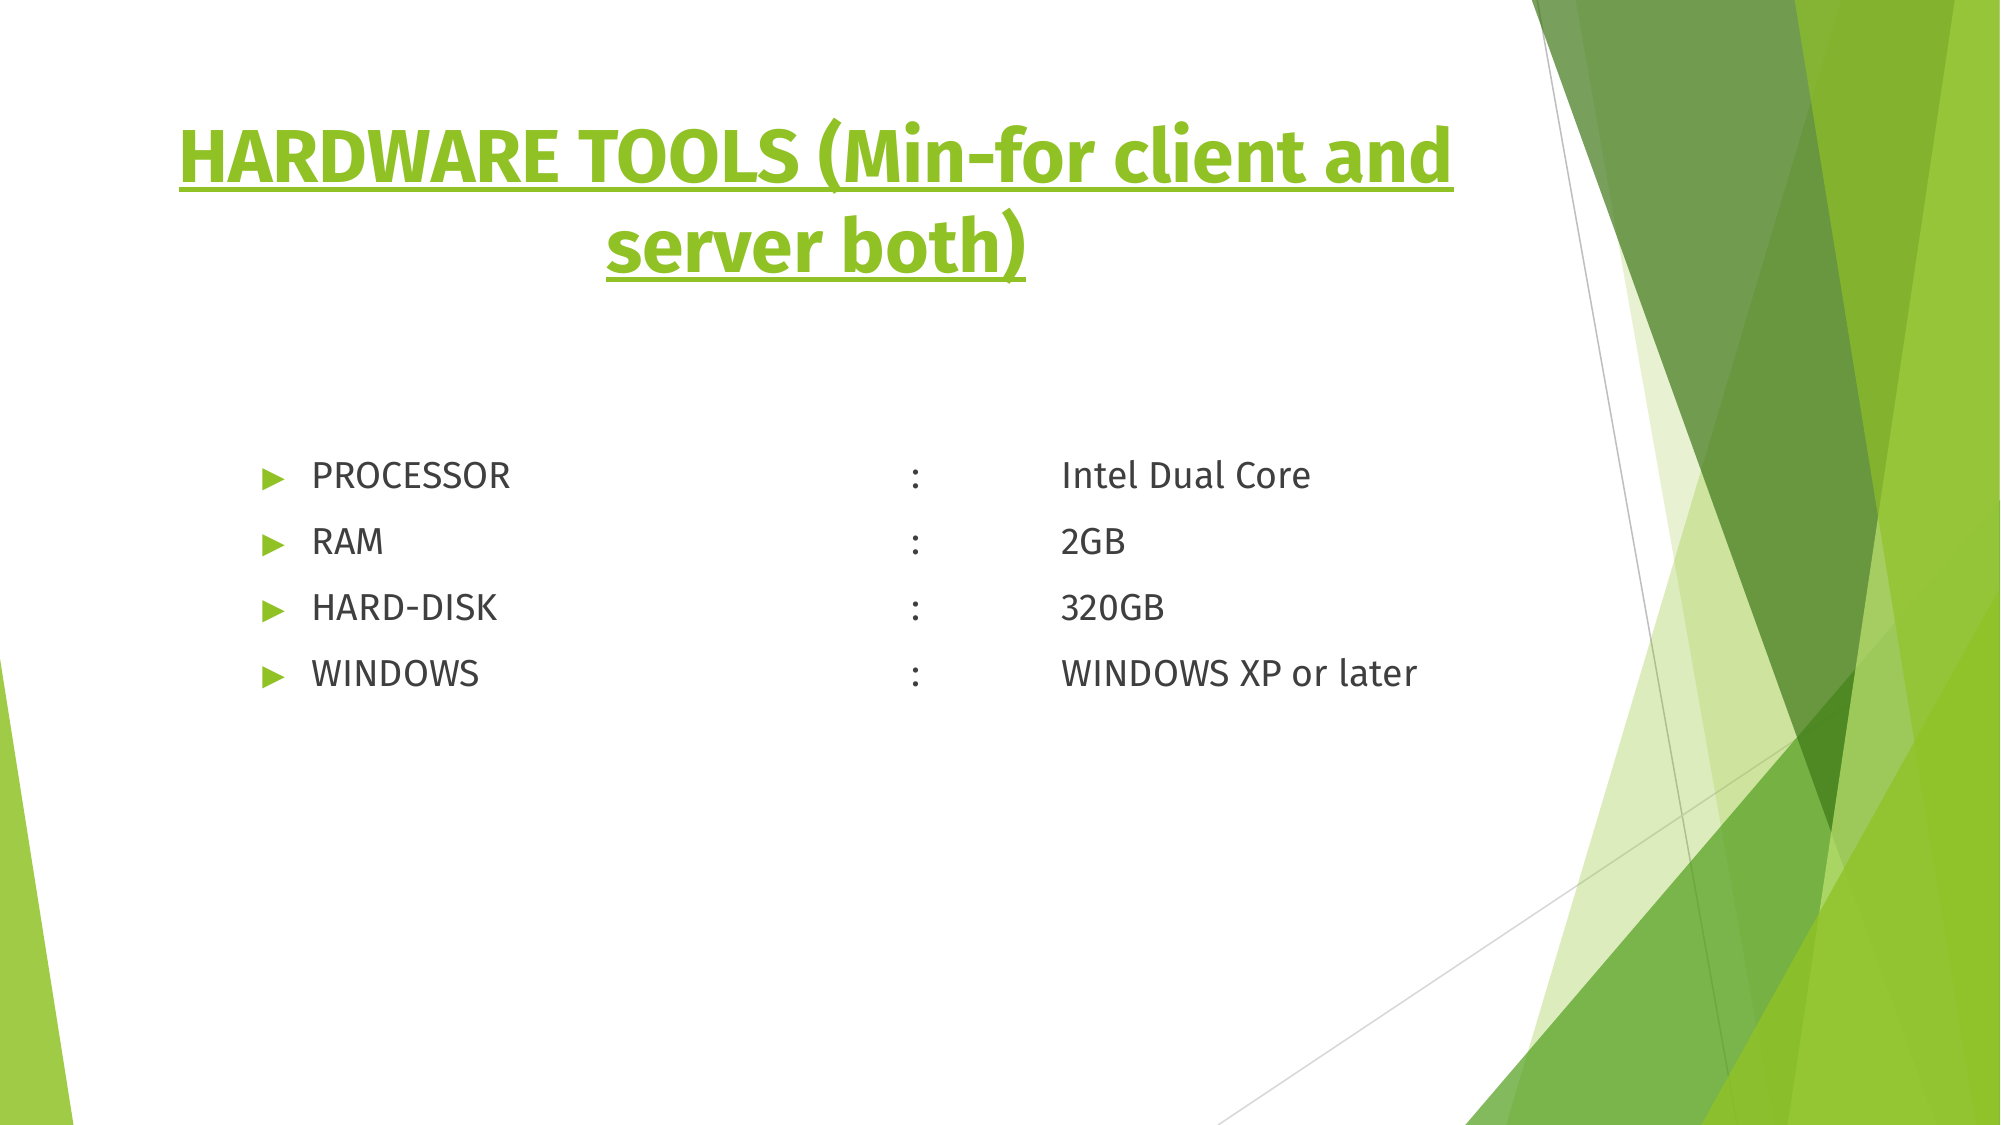

# HARDWARE TOOLS (Min-for client and server both)
PROCESSOR			:	Intel Dual Core
RAM				:	2GB
HARD-DISK			:	320GB
WINDOWS			:	WINDOWS XP or later